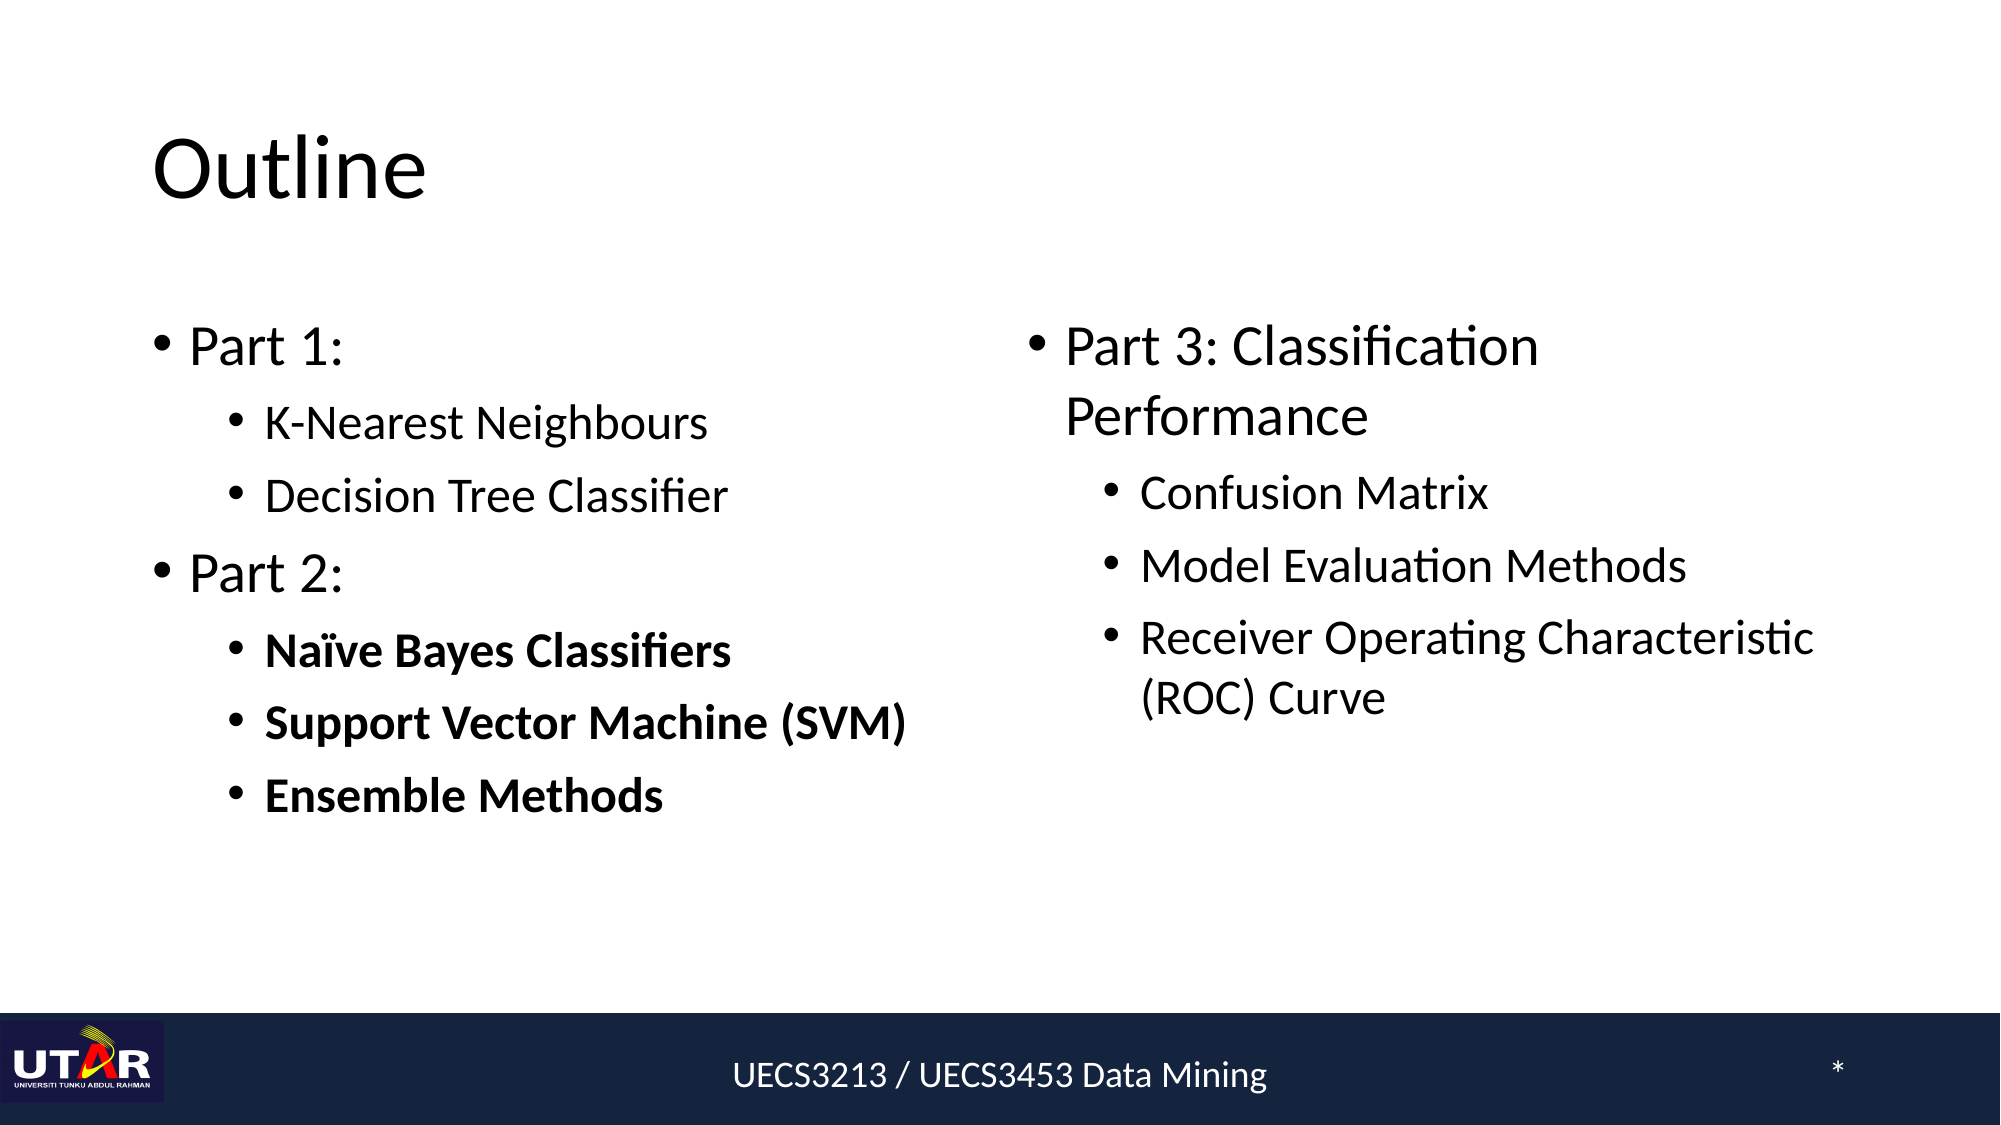

# Outline
Part 1:
K-Nearest Neighbours
Decision Tree Classifier
Part 2:
Naïve Bayes Classifiers
Support Vector Machine (SVM)
Ensemble Methods

Part 3: Classification Performance
Confusion Matrix
Model Evaluation Methods
Receiver Operating Characteristic (ROC) Curve

UECS3213 / UECS3453 Data Mining
*